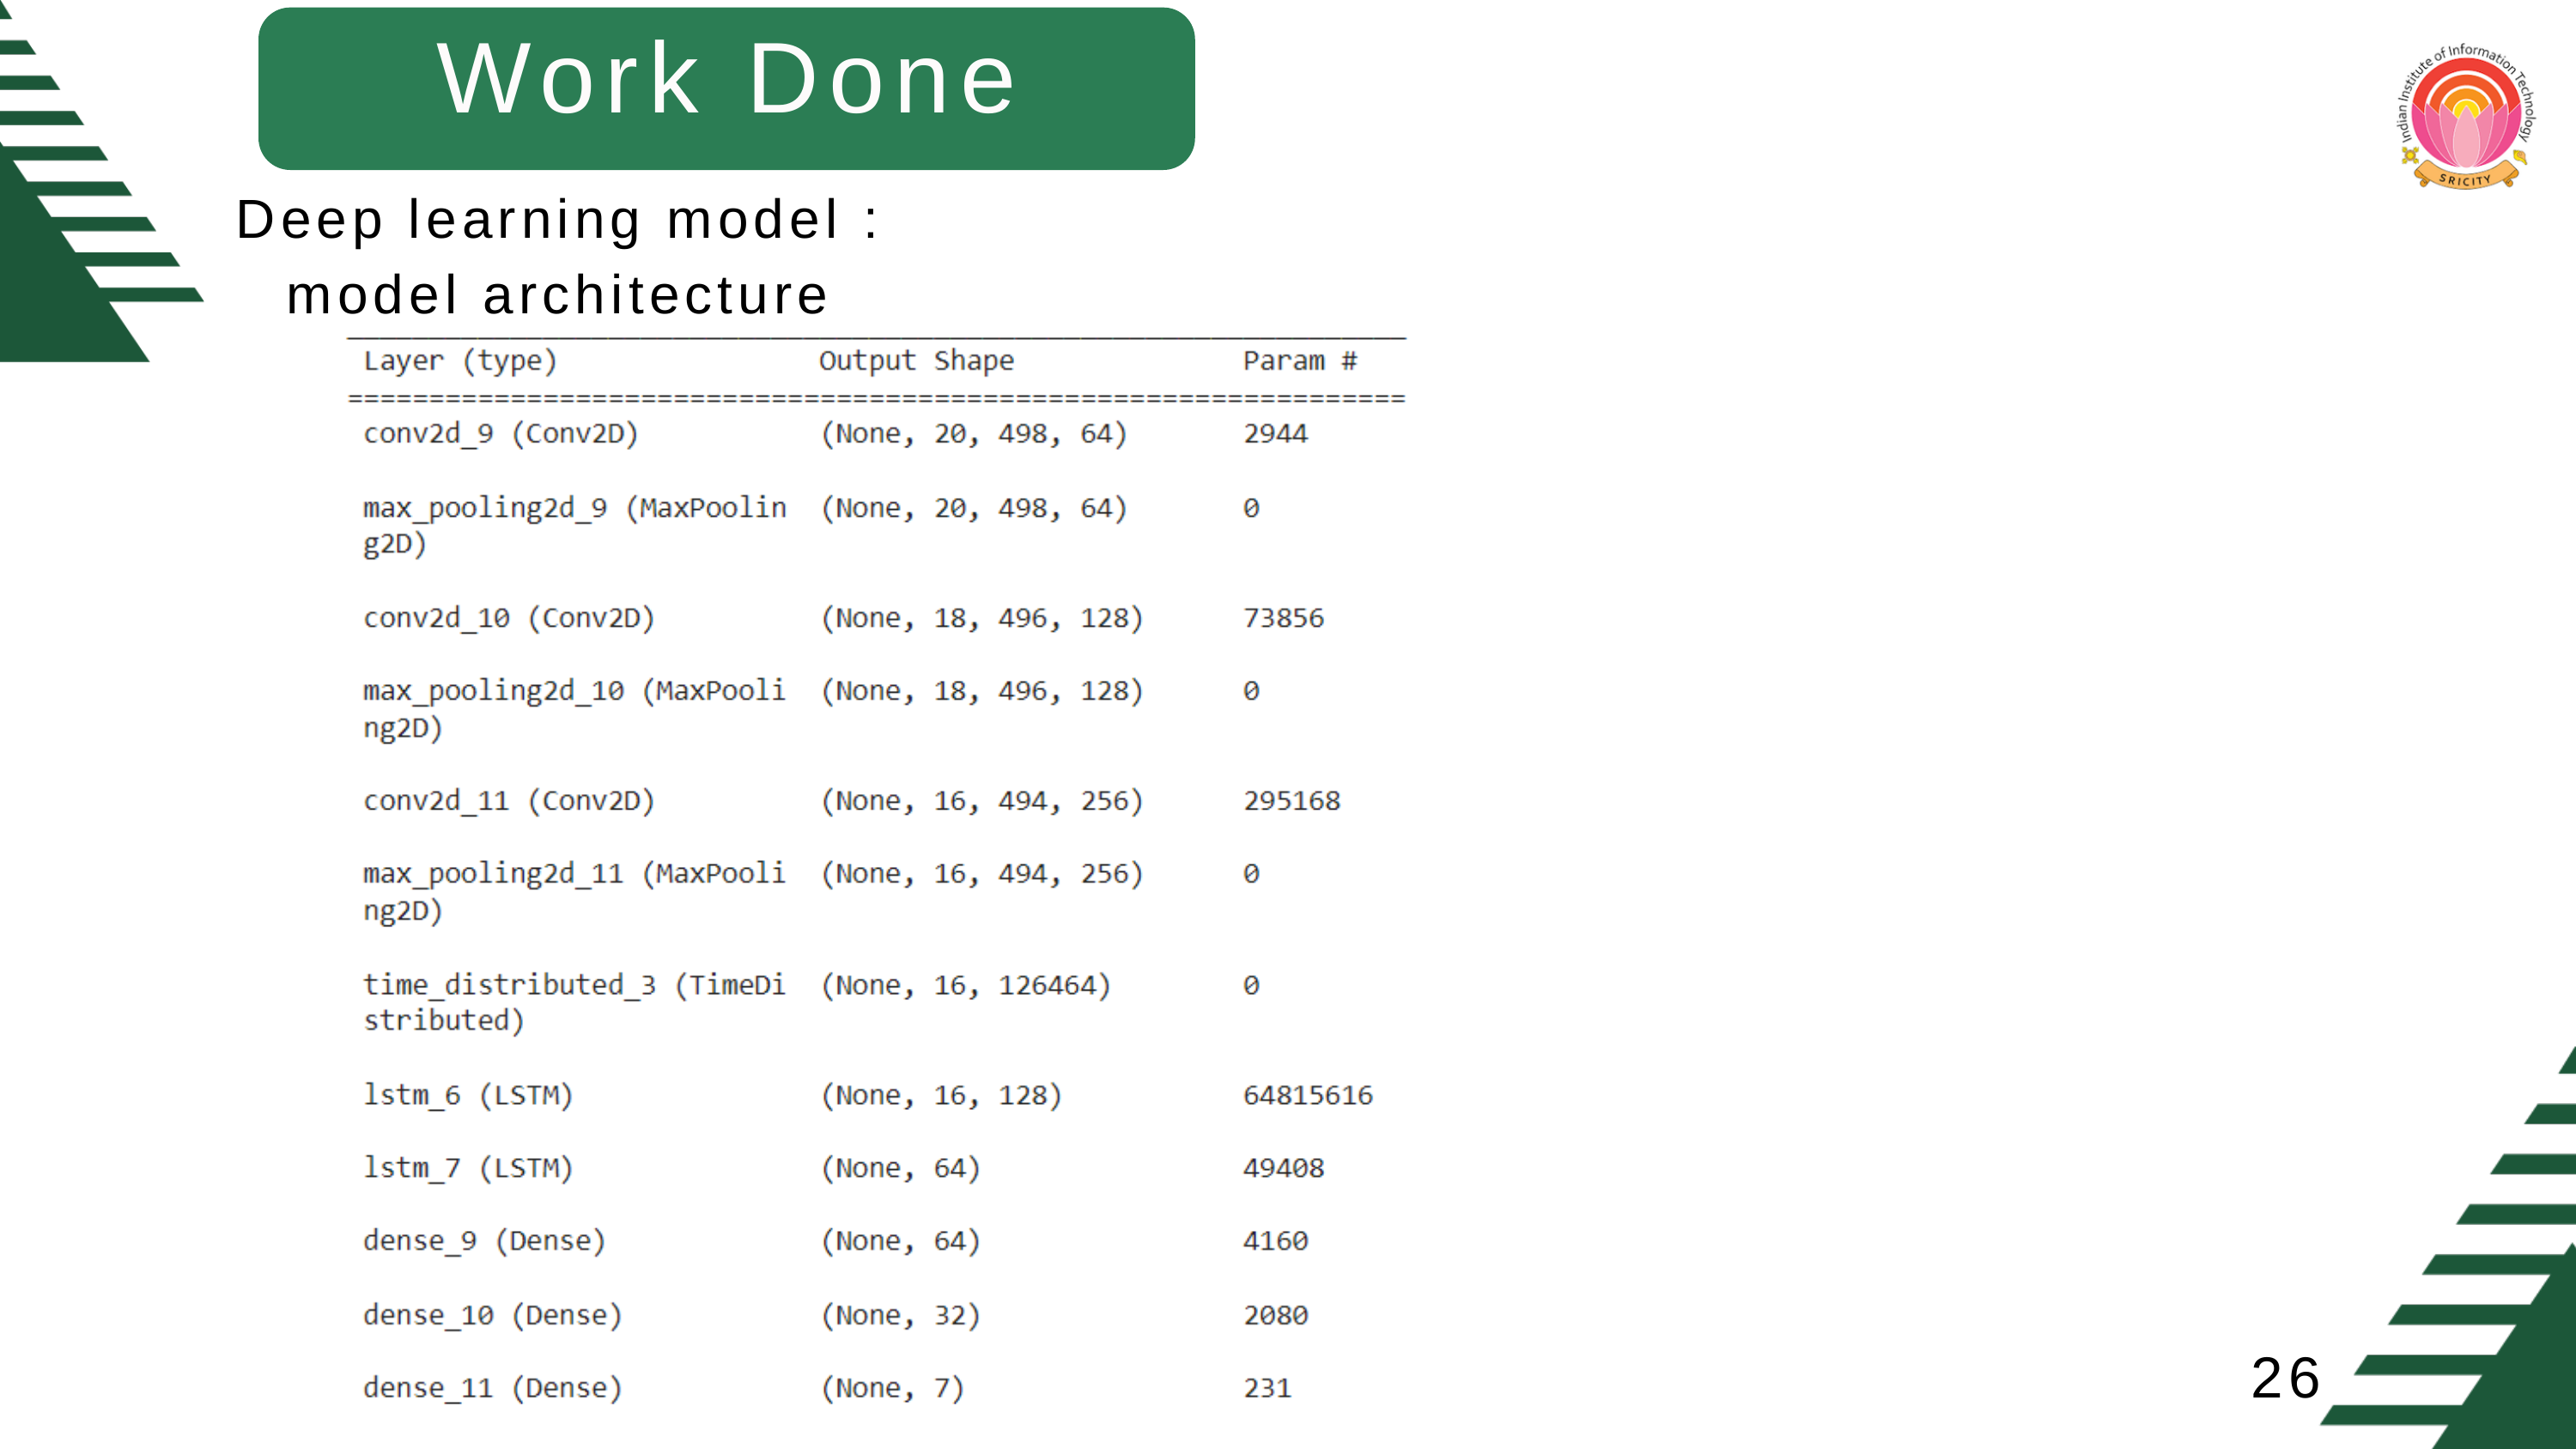

Work Done

Deep learning model :
model architecture

26